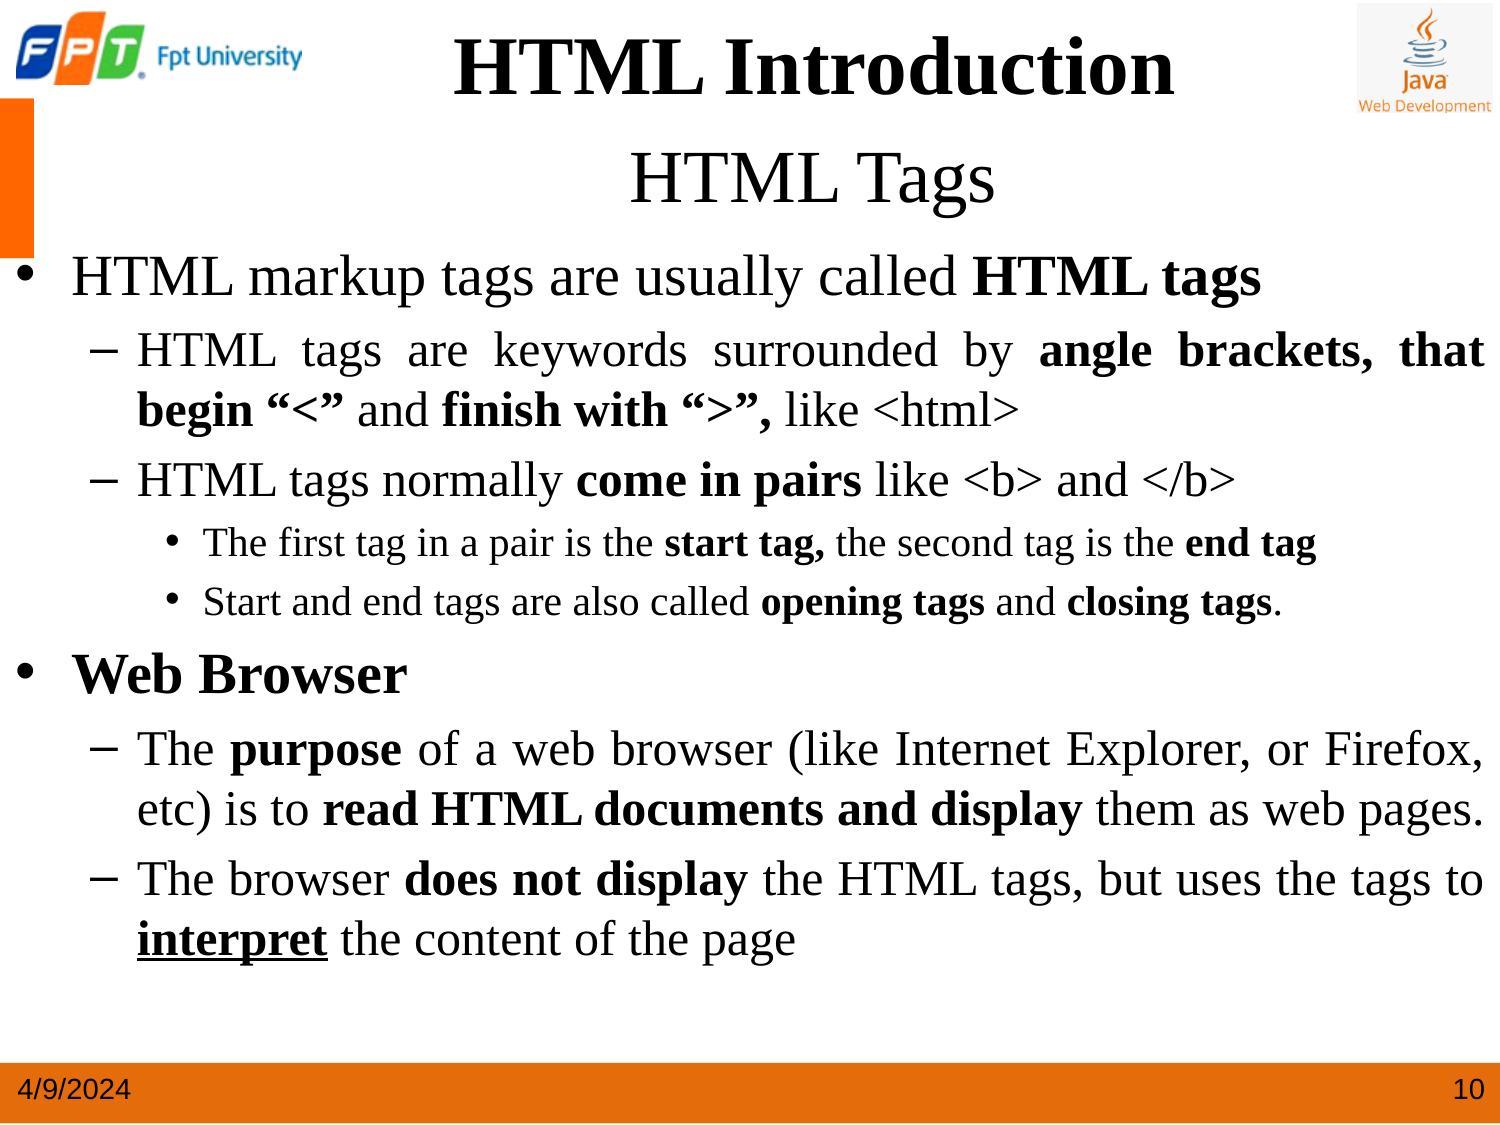

HTML Introduction
HTML Tags
HTML markup tags are usually called HTML tags
HTML tags are keywords surrounded by angle brackets, that begin “<” and finish with “>”, like <html>
HTML tags normally come in pairs like <b> and </b>
The first tag in a pair is the start tag, the second tag is the end tag
Start and end tags are also called opening tags and closing tags.
Web Browser
The purpose of a web browser (like Internet Explorer, or Firefox, etc) is to read HTML documents and display them as web pages.
The browser does not display the HTML tags, but uses the tags to interpret the content of the page
4/9/2024
10